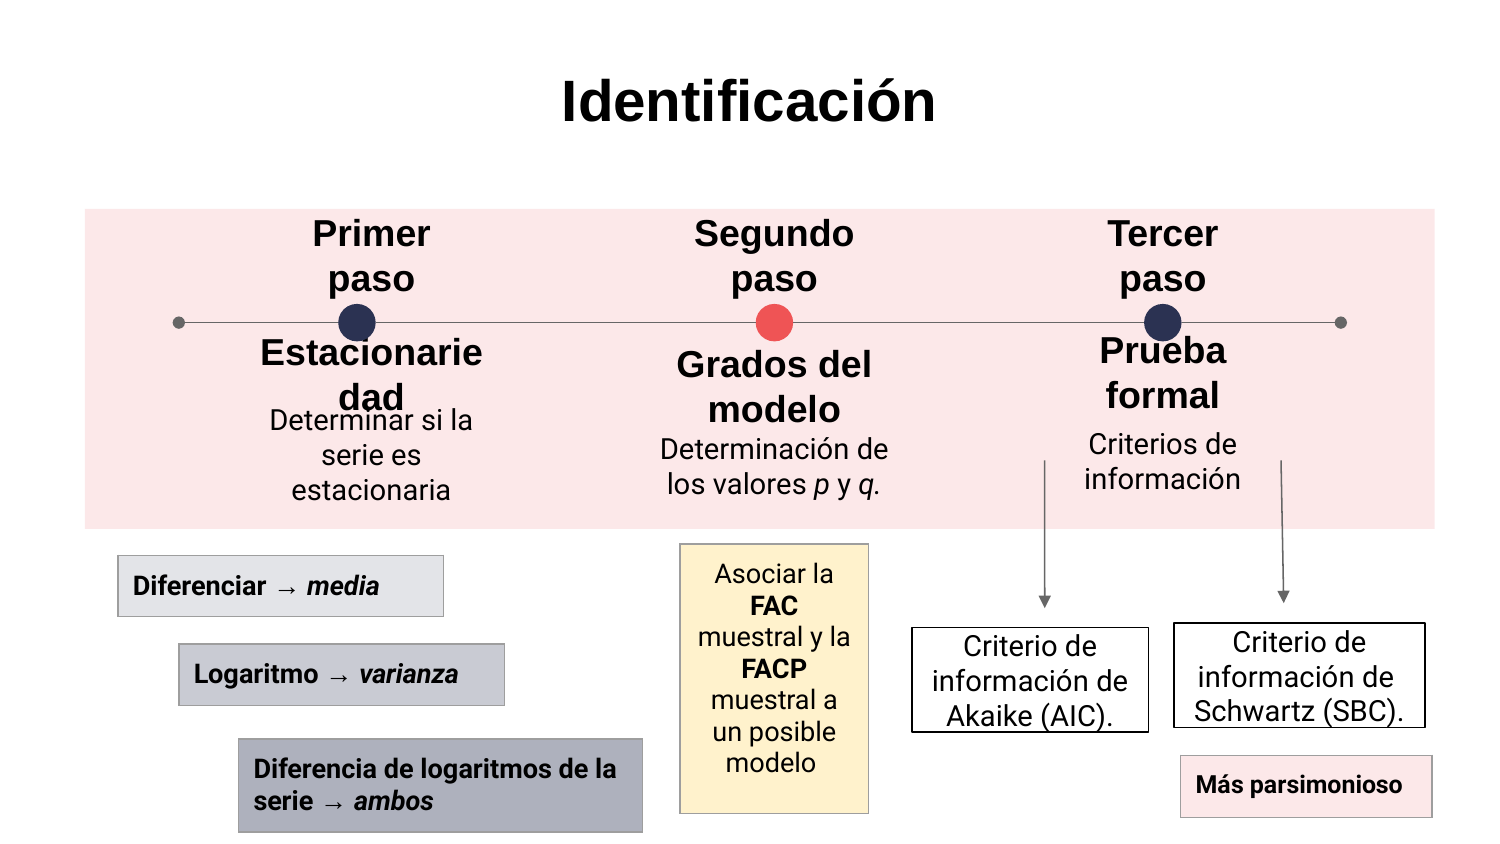

# Identificación

Tercer paso
Prueba formal
Criterios de información
Primer paso
Estacionariedad
Determinar si la serie es estacionaria
Segundo paso
Grados del modelo

Determinación de los valores p y q.

| Asociar la FAC muestral y la FACP muestral a un posible modelo |
| --- |
| Diferenciar → media |
| --- |
Criterio de información de  Schwartz (SBC).
Criterio de información de Akaike (AIC).
| Logaritmo → varianza |
| --- |
| Diferencia de logaritmos de la serie → ambos |
| --- |
| Más parsimonioso |
| --- |